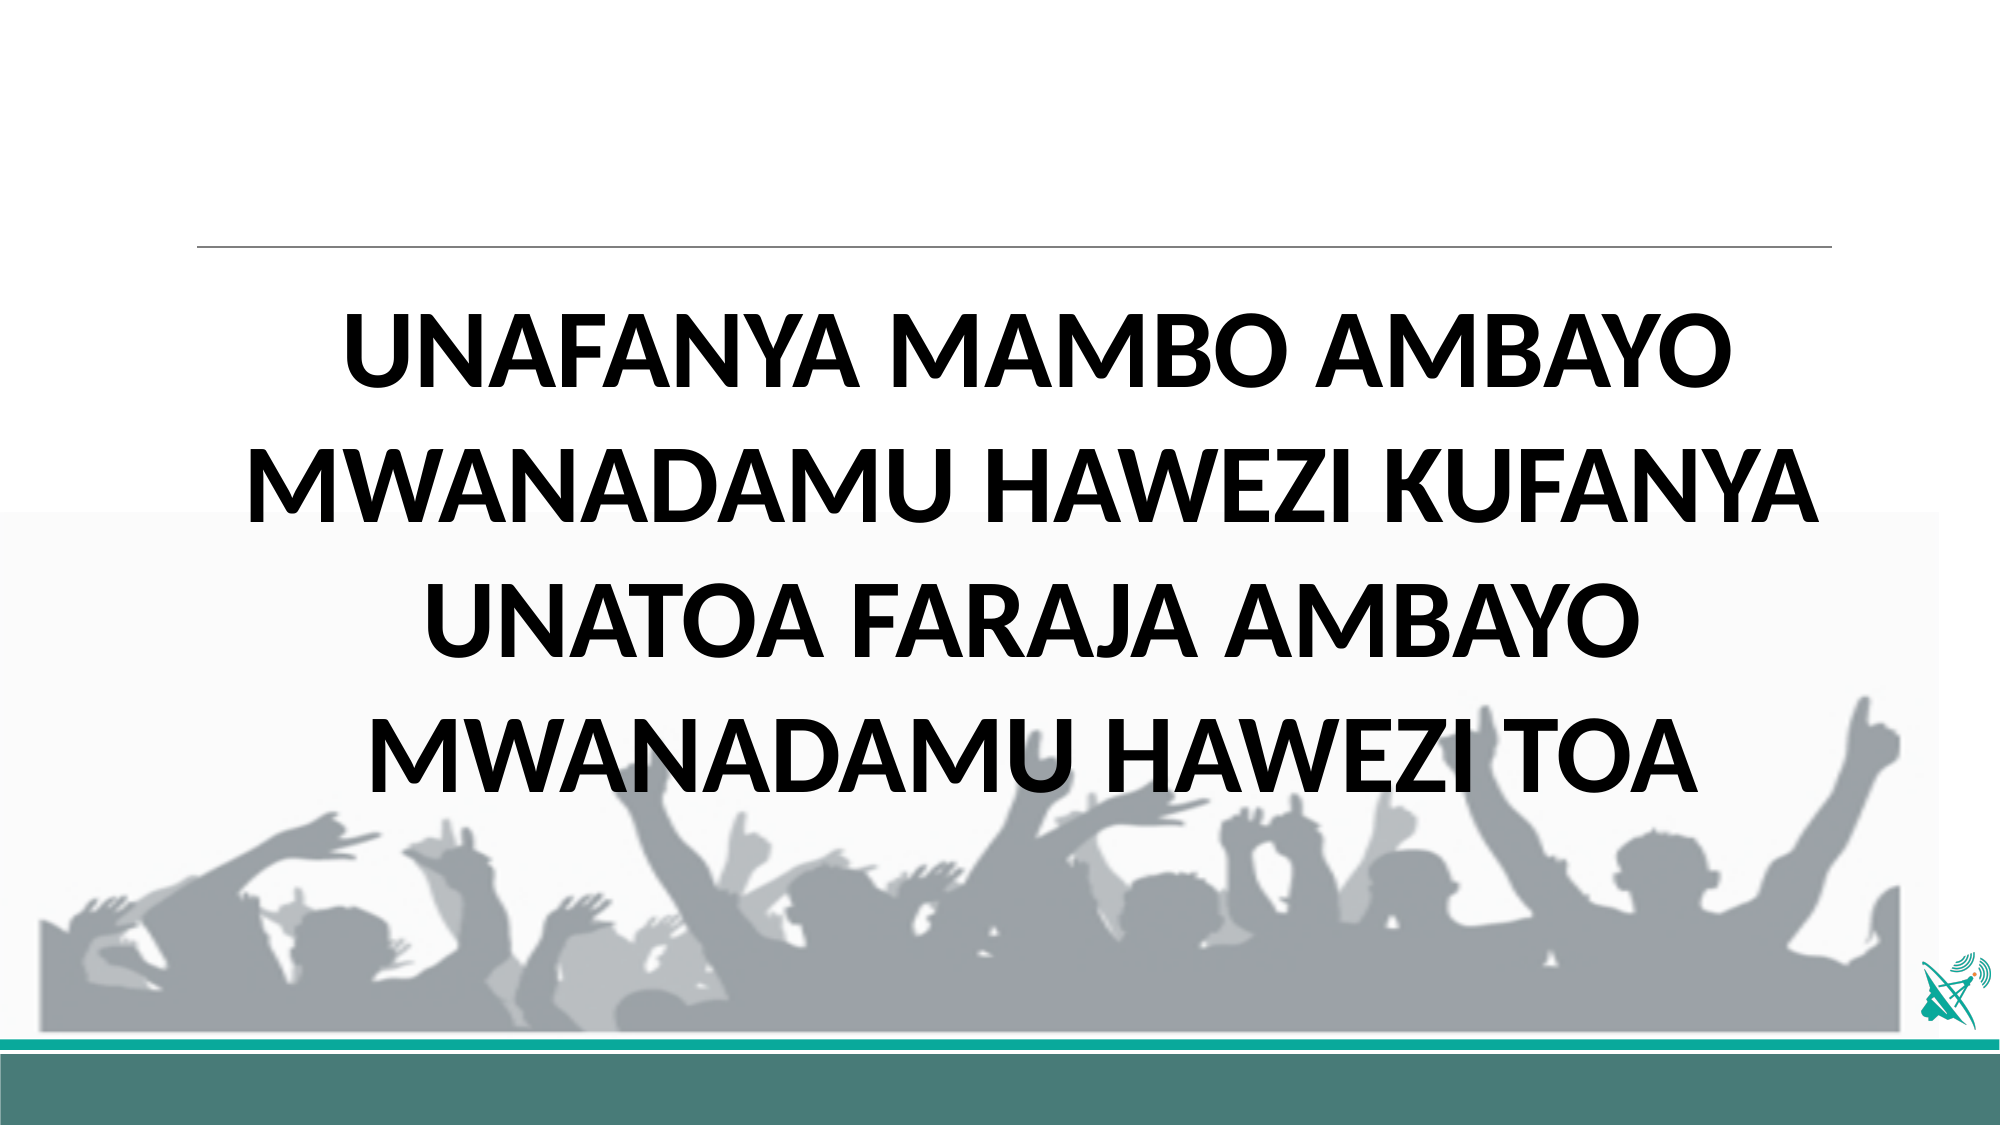

UNAFANYA MAMBO AMBAYO MWANADAMU HAWEZI KUFANYA UNATOA FARAJA AMBAYO MWANADAMU HAWEZI TOA